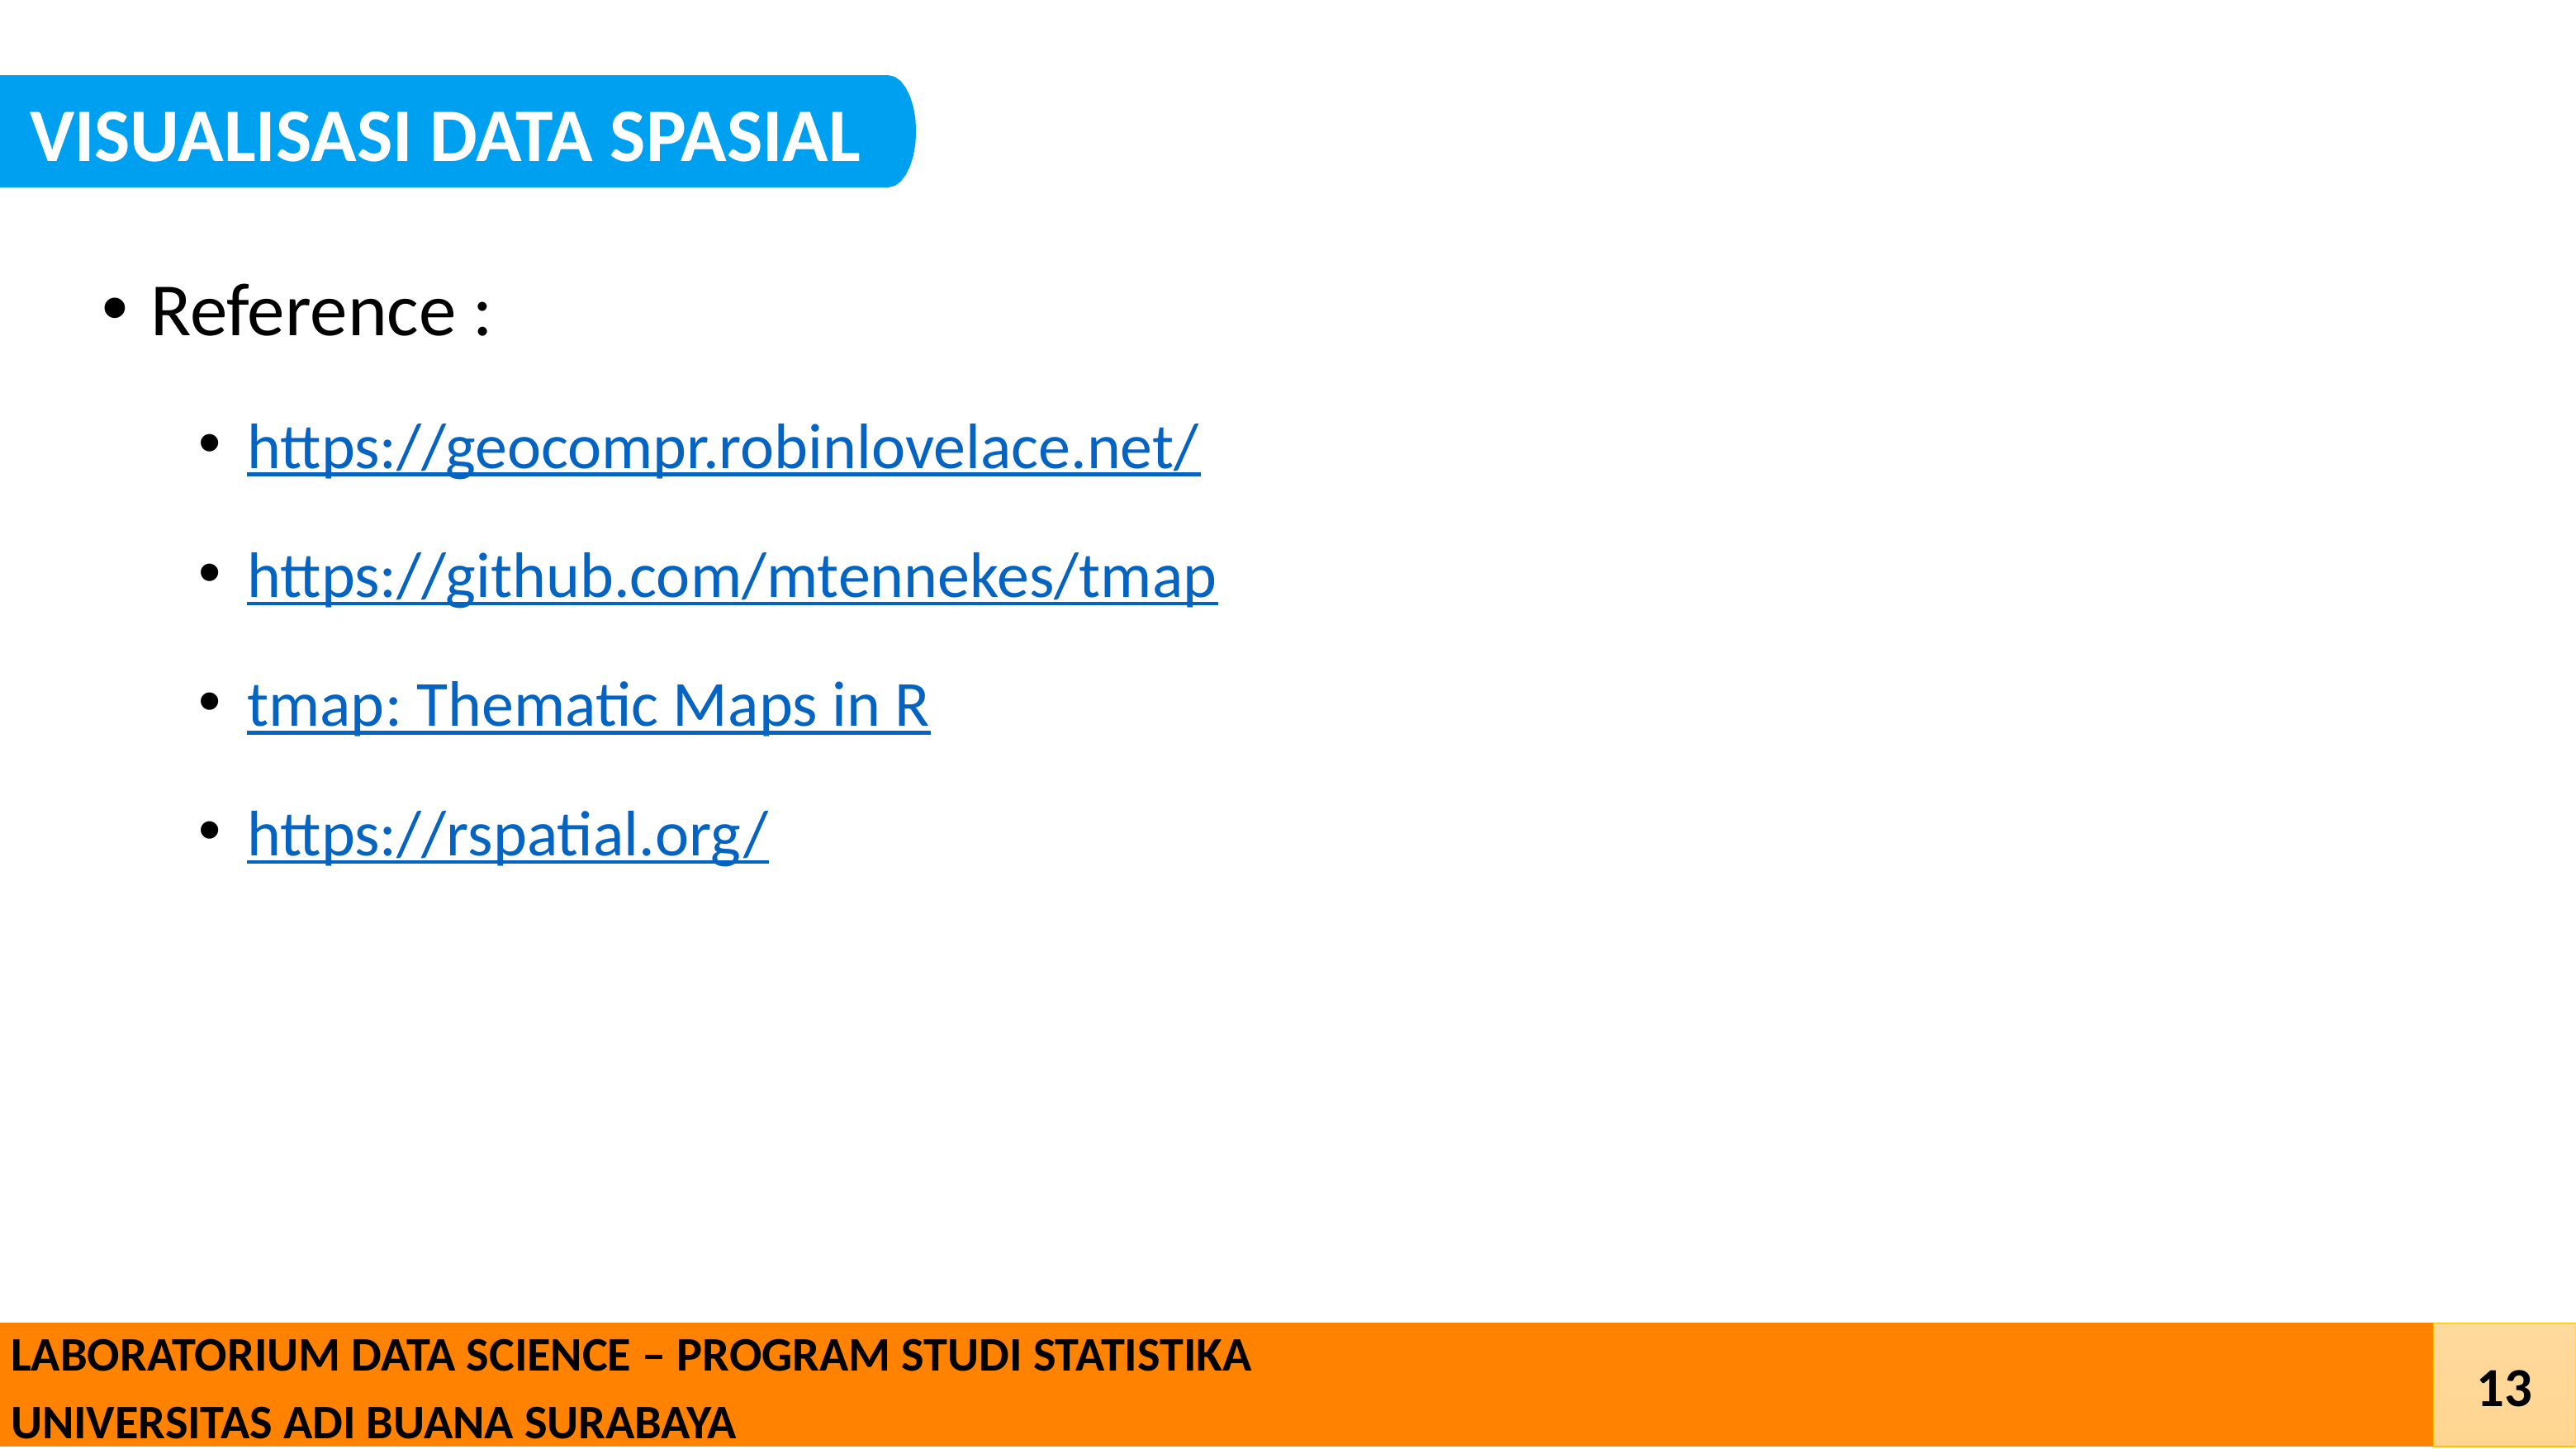

VISUALISASI DATA SPASIAL
Reference :
https://geocompr.robinlovelace.net/
https://github.com/mtennekes/tmap
tmap: Thematic Maps in R
https://rspatial.org/
Click on the model to interact
 LABORATORIUM DATA SCIENCE – PROGRAM STUDI STATISTIKA
 UNIVERSITAS ADI BUANA SURABAYA
13